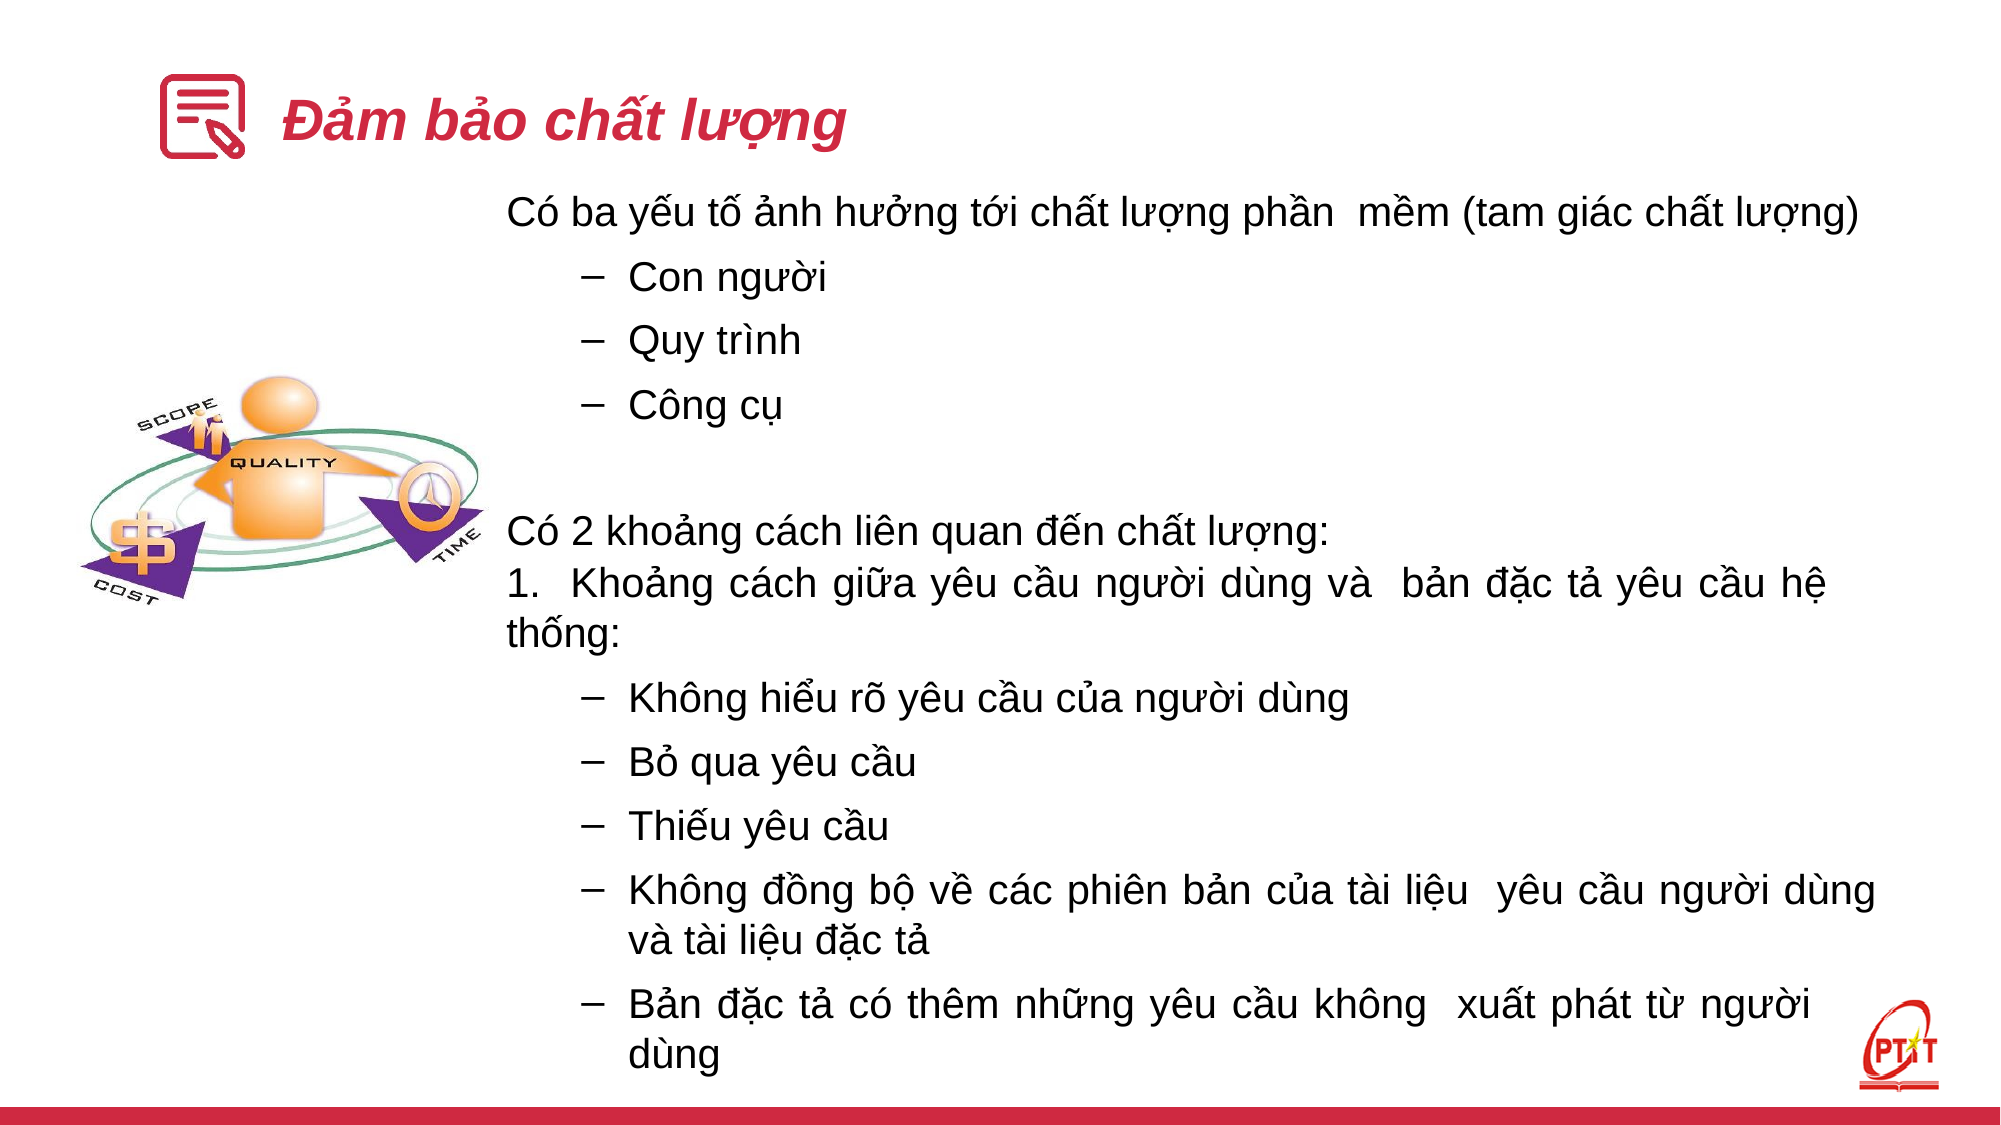

# Đảm bảo chất lượng
Có ba yếu tố ảnh hưởng tới chất lượng phần  mềm (tam giác chất lượng)
Con người
Quy trình
Công cụ

Có 2 khoảng cách liên quan đến chất lượng:
1.  Khoảng cách giữa yêu cầu người dùng và  bản đặc tả yêu cầu hệ thống:
Không hiểu rõ yêu cầu của người dùng
Bỏ qua yêu cầu
Thiếu yêu cầu
Không đồng bộ về các phiên bản của tài liệu  yêu cầu người dùng và tài liệu đặc tả
Bản đặc tả có thêm những yêu cầu không  xuất phát từ người dùng